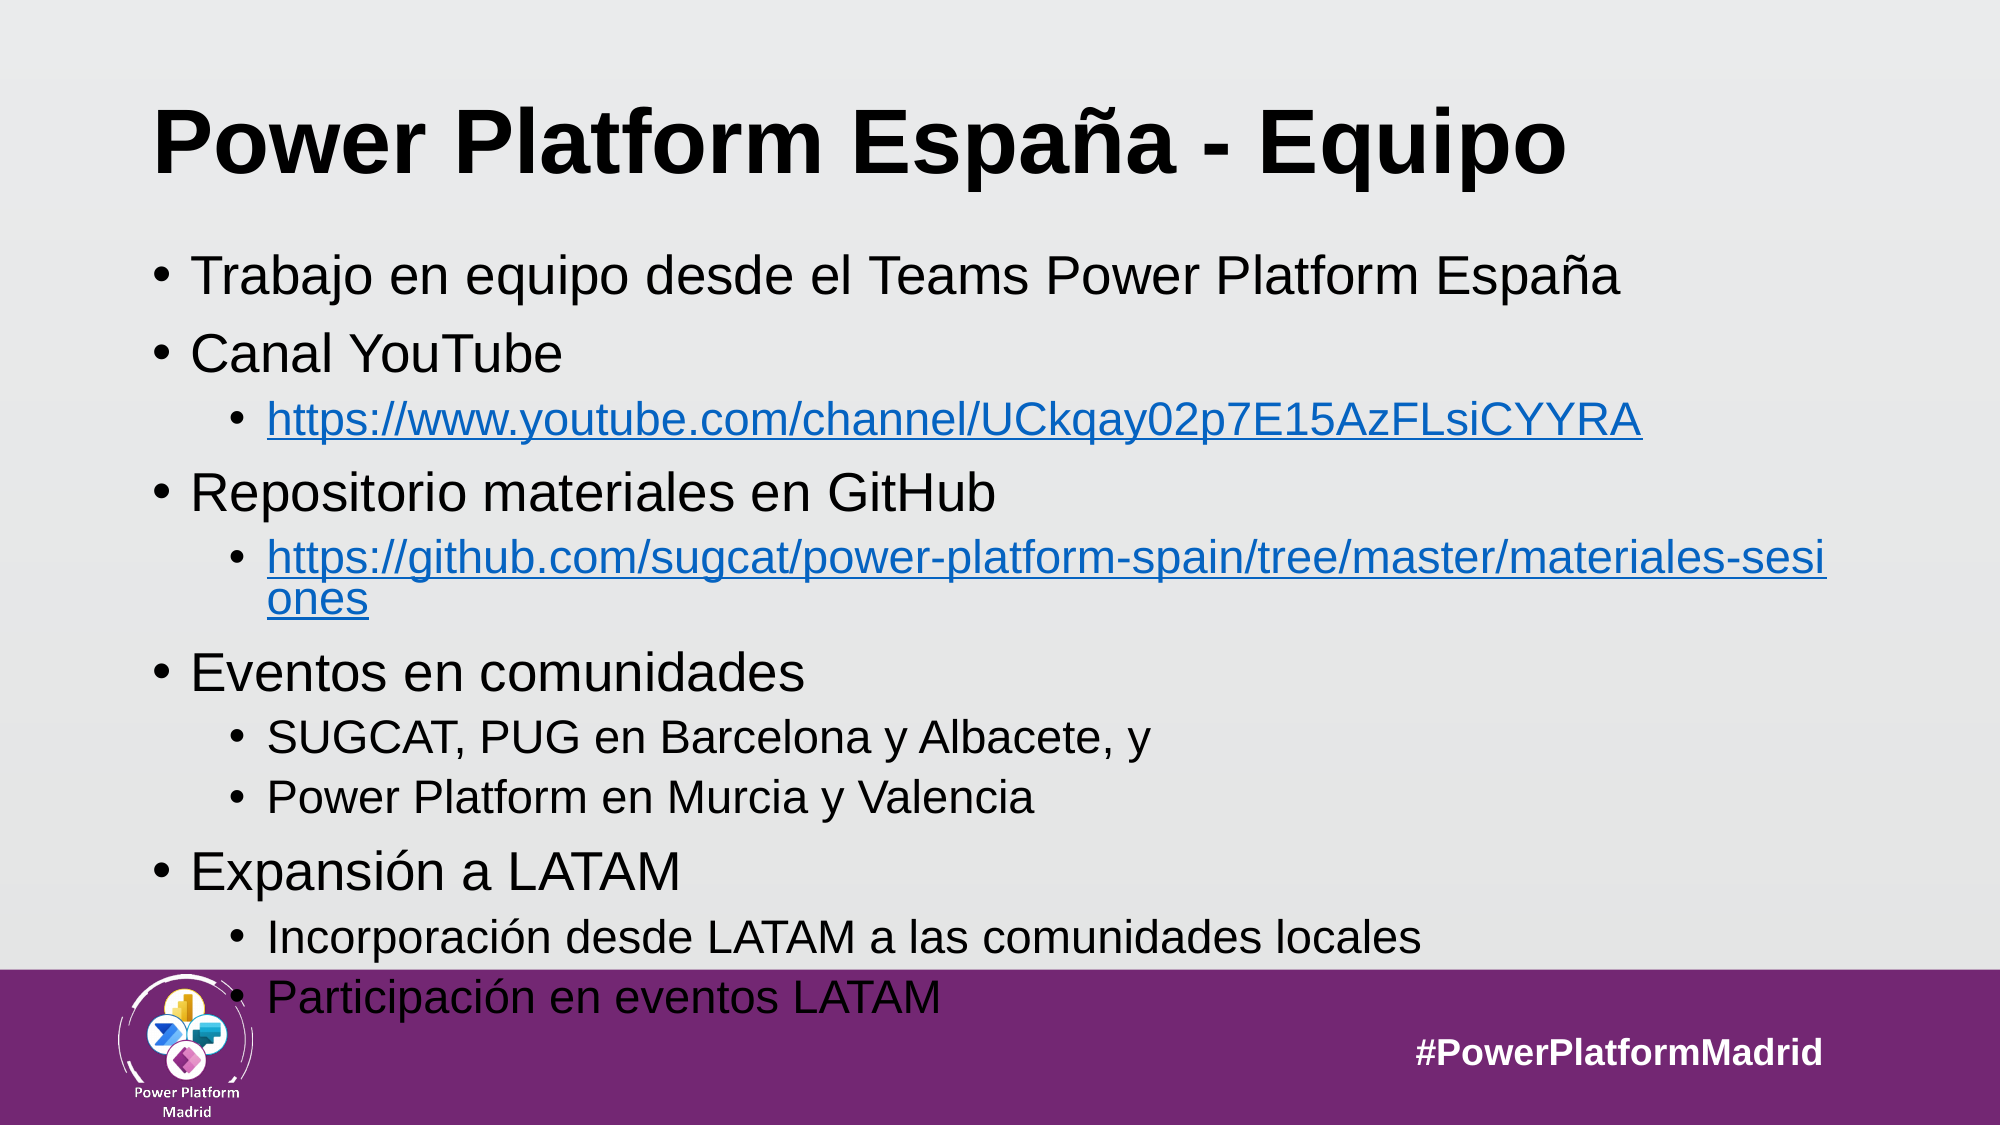

# Power Platform España - Equipo
Trabajo en equipo desde el Teams Power Platform España
Canal YouTube
https://www.youtube.com/channel/UCkqay02p7E15AzFLsiCYYRA
Repositorio materiales en GitHub
https://github.com/sugcat/power-platform-spain/tree/master/materiales-sesiones
Eventos en comunidades
SUGCAT, PUG en Barcelona y Albacete, y
Power Platform en Murcia y Valencia
Expansión a LATAM
Incorporación desde LATAM a las comunidades locales
Participación en eventos LATAM